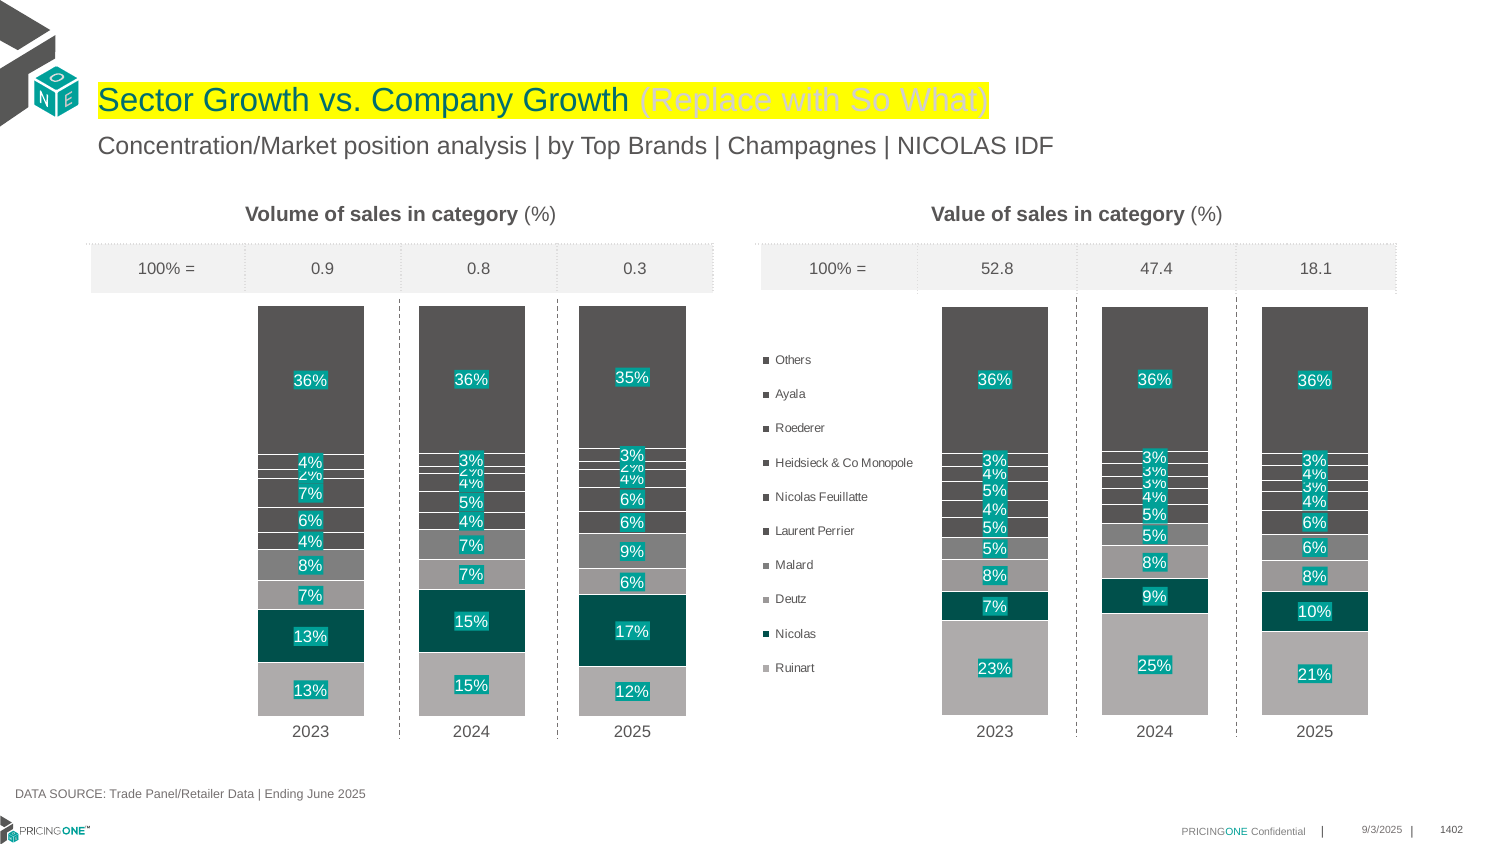

# Sector Growth vs. Company Growth (Replace with So What)
Concentration/Market position analysis | by Top Brands | Champagnes | NICOLAS IDF
| Volume of sales in category (%) |  |  |  |
| --- | --- | --- | --- |
| 100% = | 0.9 | 0.8 | 0.3 |
| Value of sales in category (%) |  |  |  |
| --- | --- | --- | --- |
| 100% = | 52.8 | 47.4 | 18.1 |

### Chart

| Category | Ruinart | Nicolas | Deutz | Malard | Laurent Perrier | Nicolas Feuillatte | Heidsieck & Co Monopole | Roederer | Ayala | Others |
|---|---|---|---|---|---|---|---|---|---|---|
| 2023 | 0.12987429534115208 | 0.12936996479405602 | 0.0707121104127519 | 0.07540551631784703 | 0.04270394608954837 | 0.05933713471133286 | 0.07134927320244498 | 0.020847102529212295 | 0.03713363139592648 | 0.36326702520572796 |
| 2024 | 0.15417334056042437 | 0.15487737291180717 | 0.07241301607215722 | 0.07208170673033003 | 0.04196422589937697 | 0.05203261935358137 | 0.04309944761475545 | 0.017358417023453535 | 0.03242568378228591 | 0.35957417005182796 |
| 2025 | 0.12089753970529393 | 0.1744071379737304 | 0.06335518791686226 | 0.08517616516646136 | 0.05528968087687185 | 0.05885929785980511 | 0.04188707660026276 | 0.0191996874616022 | 0.0316602657206499 | 0.3492679607184602 |

### Chart

| Category | Ruinart | Nicolas | Deutz | Malard | Laurent Perrier | Nicolas Feuillatte | Heidsieck & Co Monopole | Roederer | Ayala | Others |
|---|---|---|---|---|---|---|---|---|---|---|
| 2023 | 0.2325103295786746 | 0.07003383207084664 | 0.07886817949867551 | 0.052972421286127905 | 0.04986174090840884 | 0.04179852319925743 | 0.046614872952751095 | 0.03679623922995236 | 0.031372150752317494 | 0.35917171052298813 |
| 2024 | 0.24860187482069468 | 0.08564308609995135 | 0.08144367308096077 | 0.05248025629184551 | 0.04750385797202427 | 0.03811392995071877 | 0.029898436574758467 | 0.03175092144759841 | 0.02880907469880769 | 0.3557548890626401 |
| 2025 | 0.20530430058964327 | 0.09781411553344481 | 0.07597307951694537 | 0.06292802286055352 | 0.060137650902030194 | 0.04439237165964774 | 0.028156137828324844 | 0.035058814446154885 | 0.029728608355840257 | 0.3605068983074151 |
DATA SOURCE: Trade Panel/Retailer Data | Ending June 2025

9/3/2025
1402